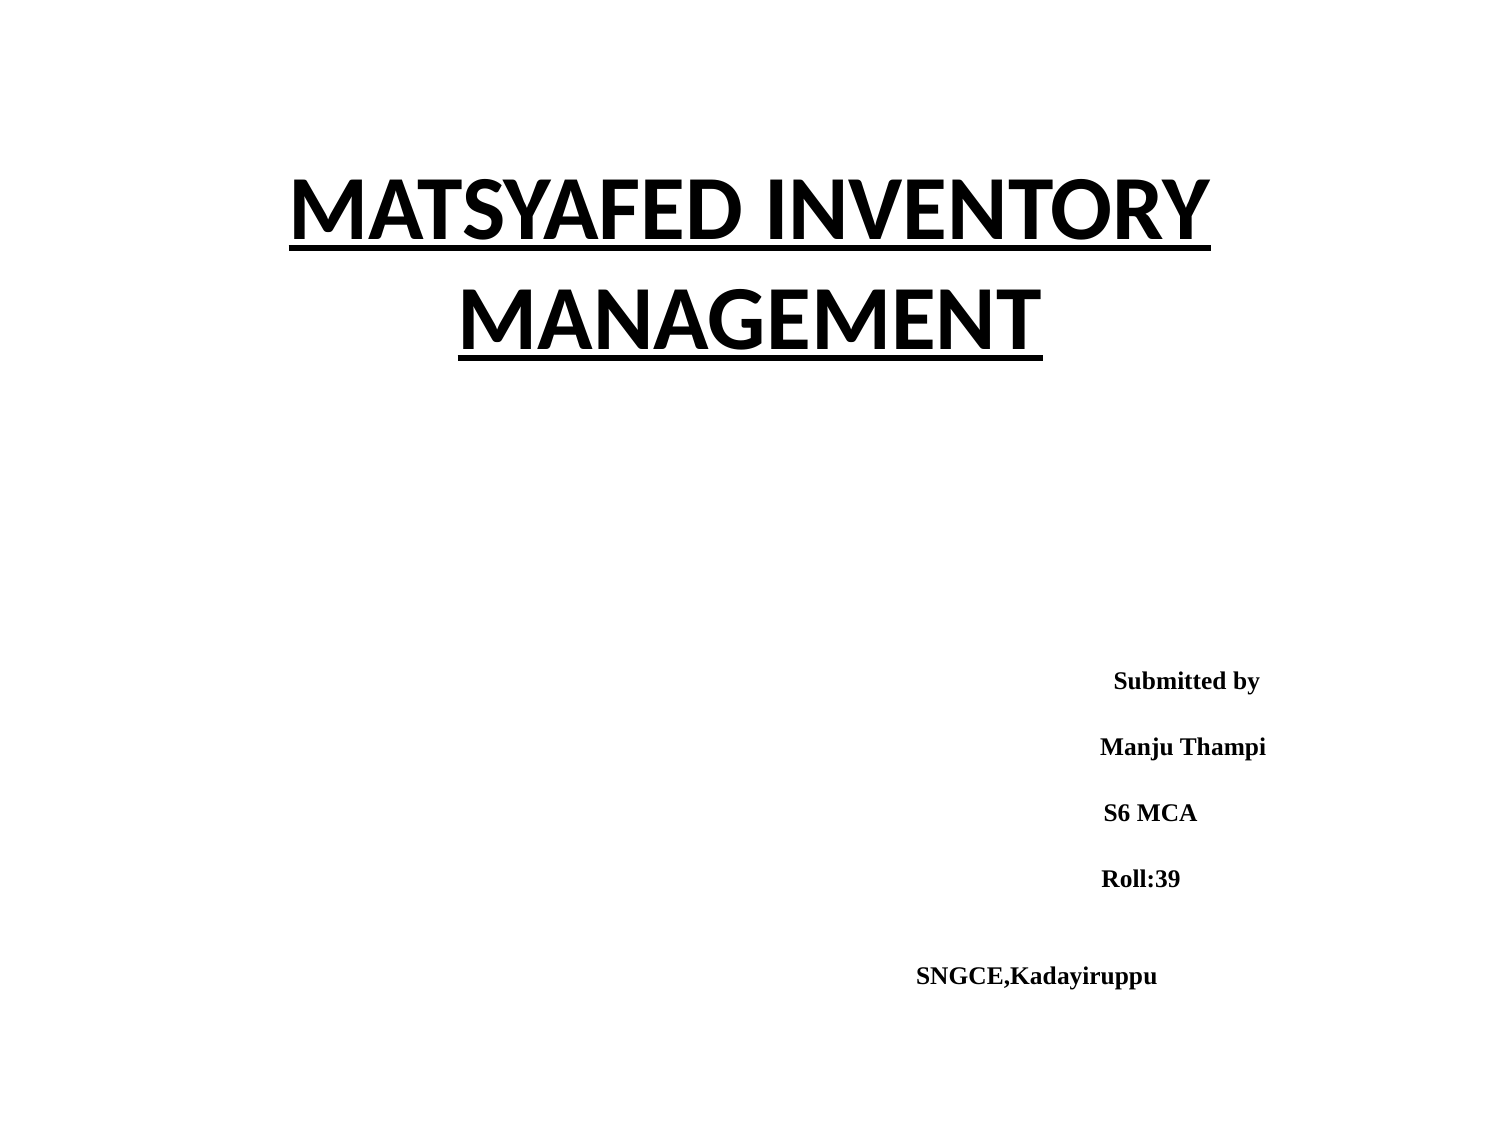

# MATSYAFED INVENTORY MANAGEMENT

                                                                                                                        Submitted by
                                                                                                                          Manju Thampi
                                                                                                                S6 MCA
                                                                                                             Roll:39
                                                                                                                                   SNGCE,Kadayiruppu